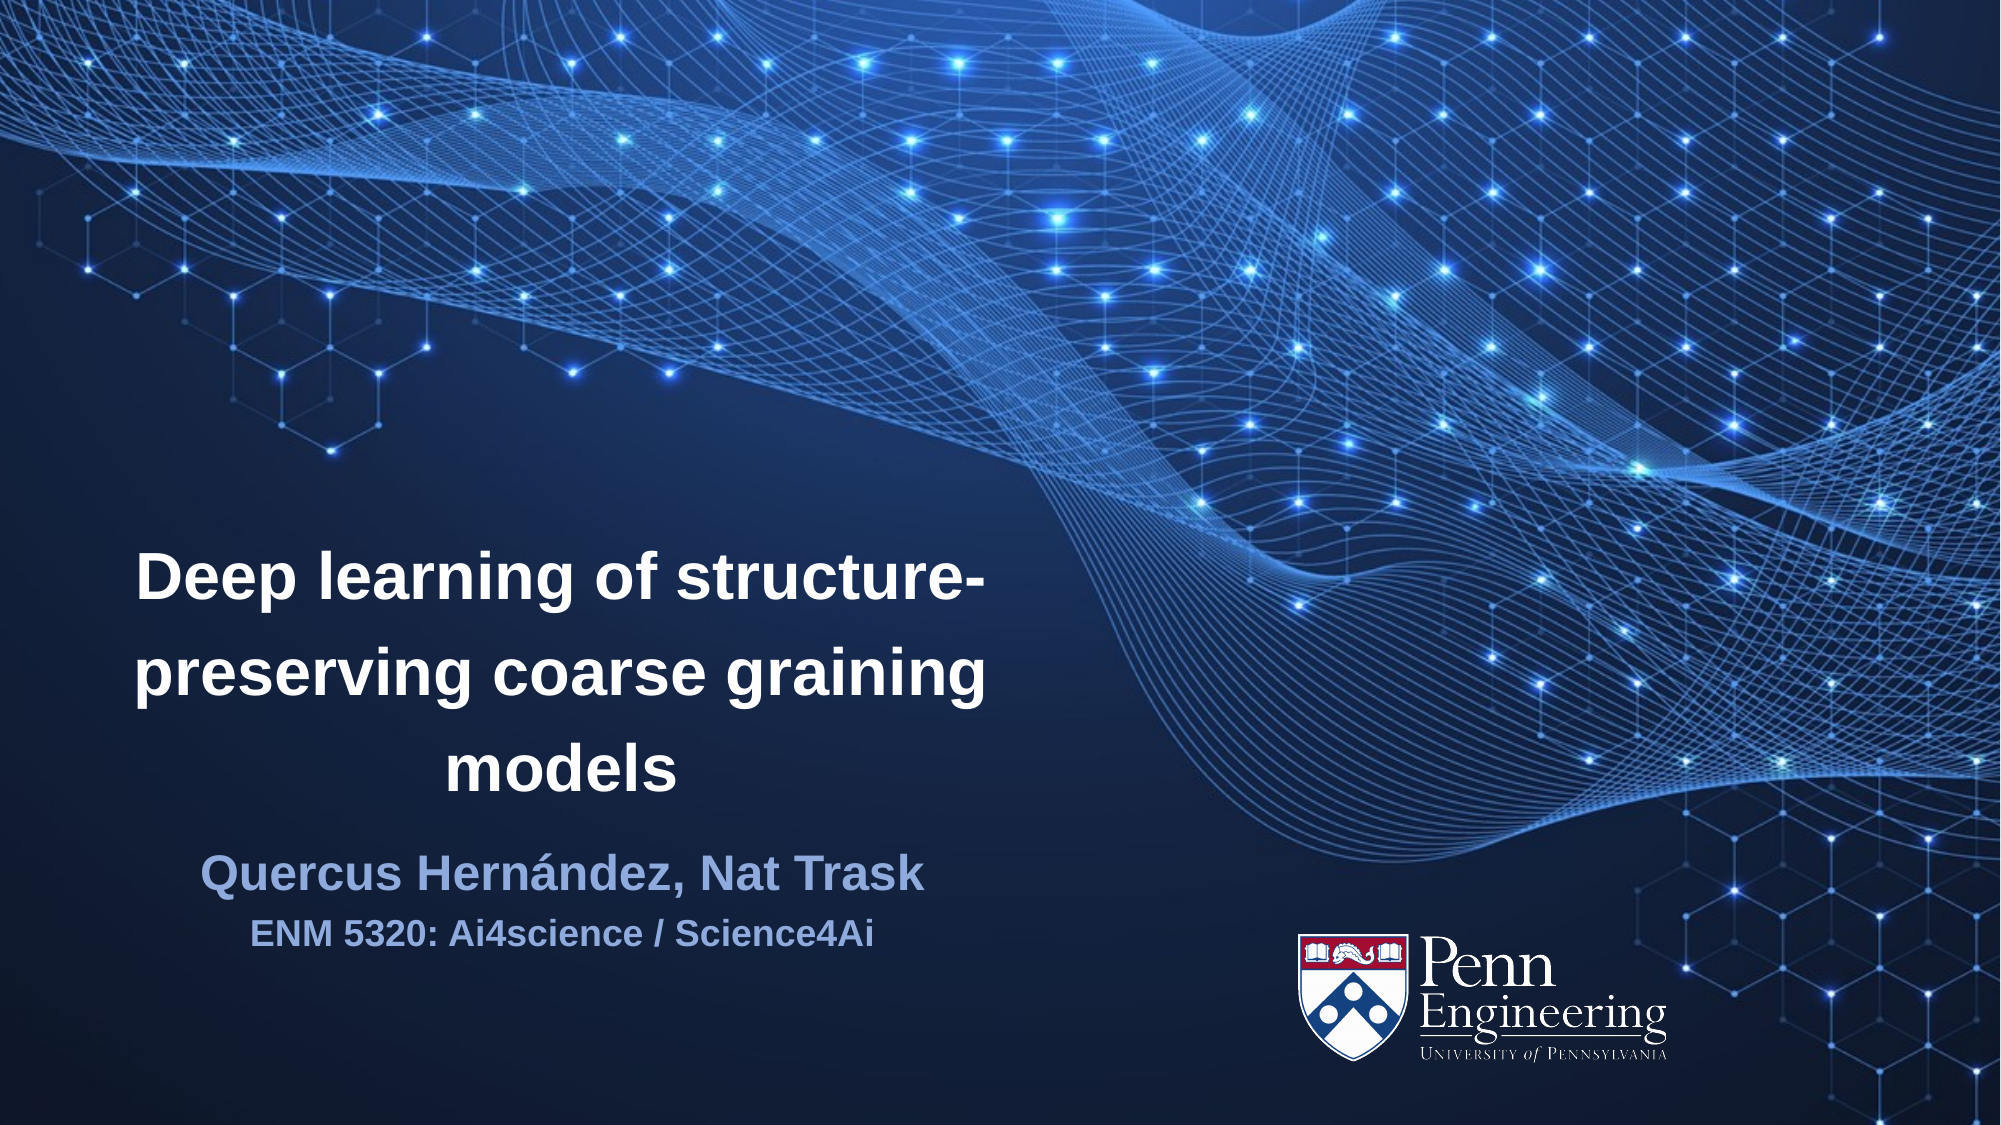

Deep learning of structure-preserving coarse graining models
Quercus Hernández, Nat Trask
ENM 5320: Ai4science / Science4Ai